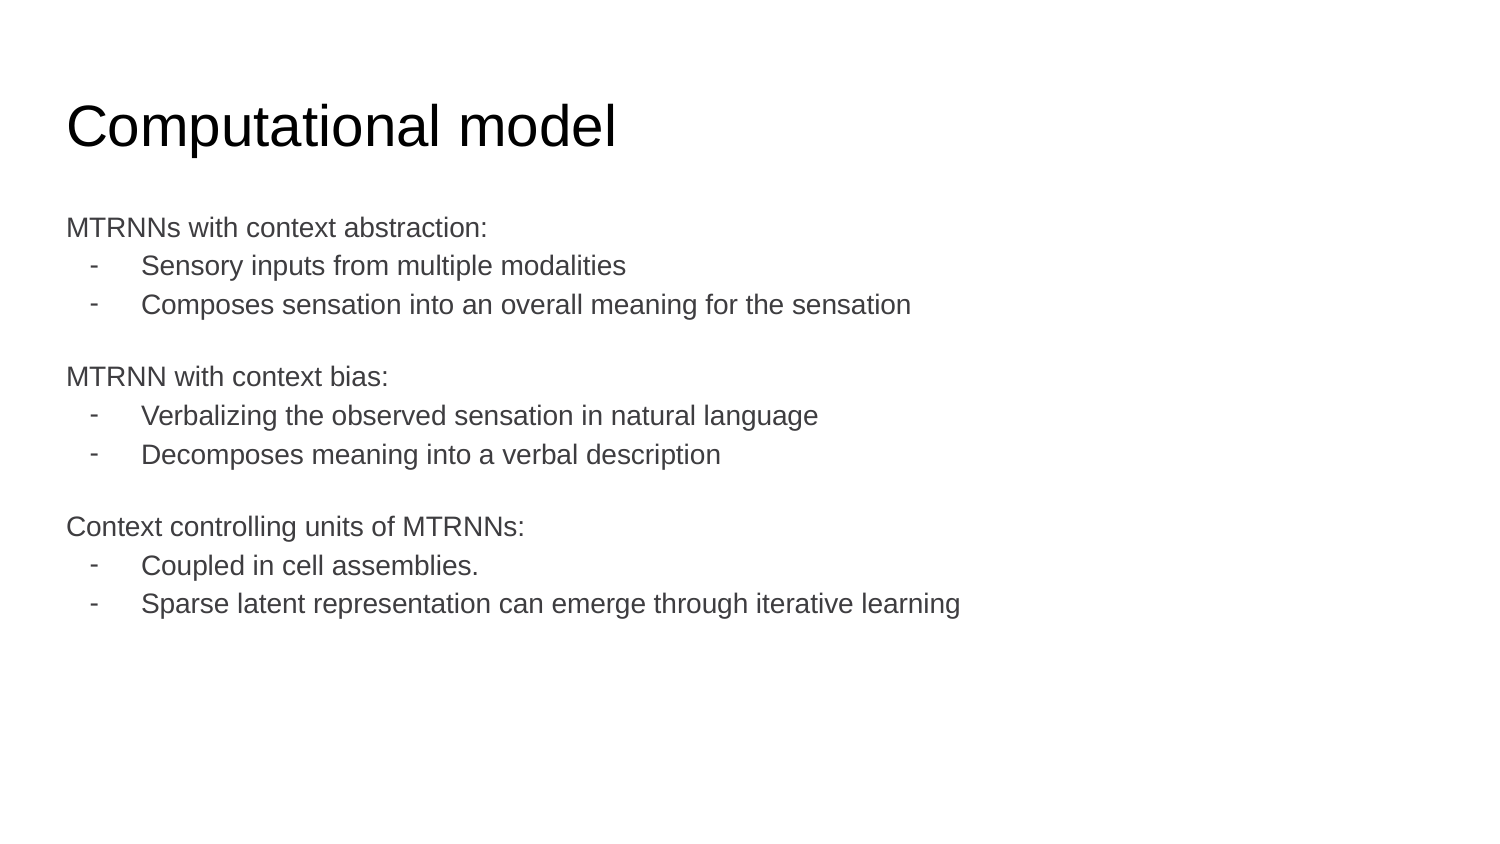

# Computational model

MTRNNs with context abstraction:
Sensory inputs from multiple modalities
Composes sensation into an overall meaning for the sensation
MTRNN with context bias:
Verbalizing the observed sensation in natural language
Decomposes meaning into a verbal description
Context controlling units of MTRNNs:
Coupled in cell assemblies.
Sparse latent representation can emerge through iterative learning